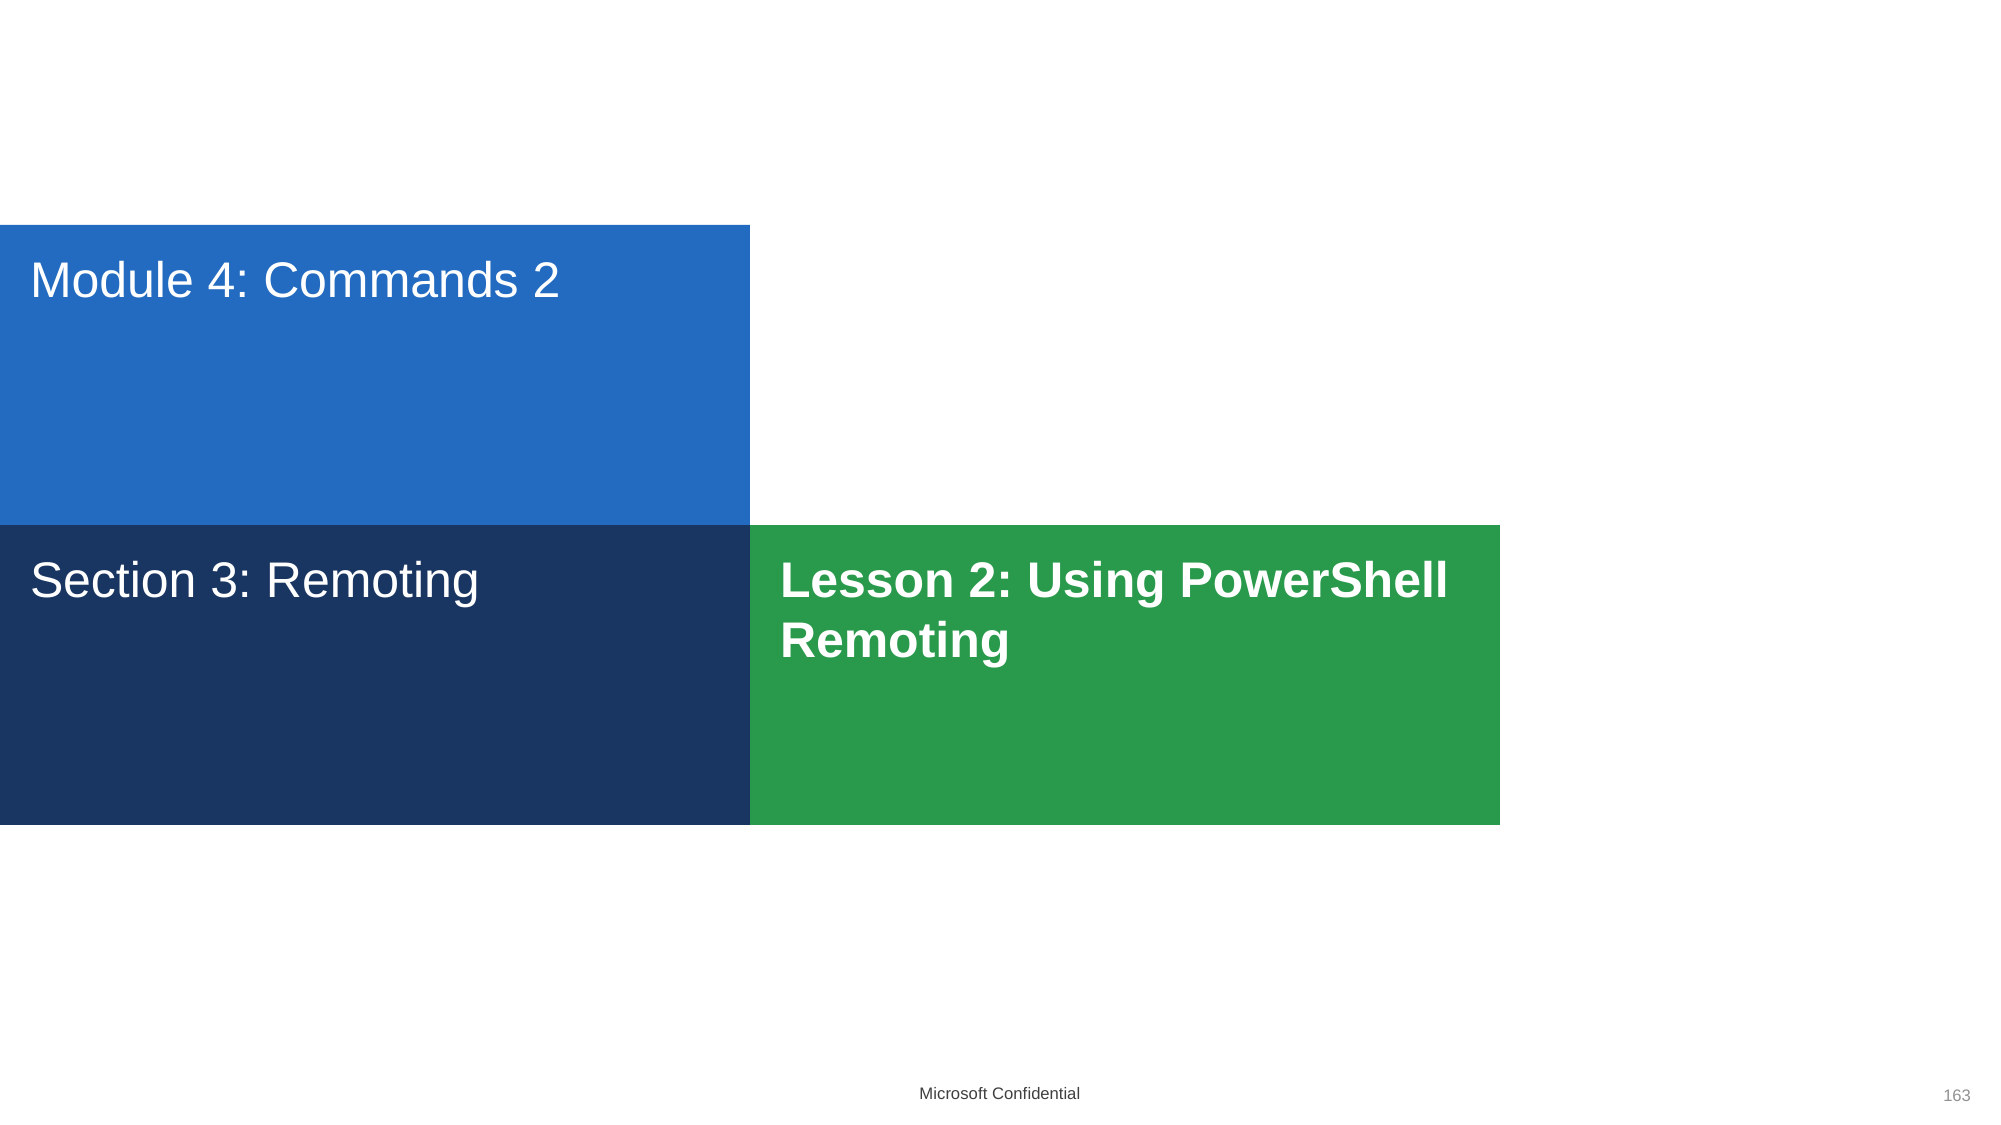

# Module 4: Commands 2
Section 3: Remoting
Lesson 2: Using PowerShell Remoting
163